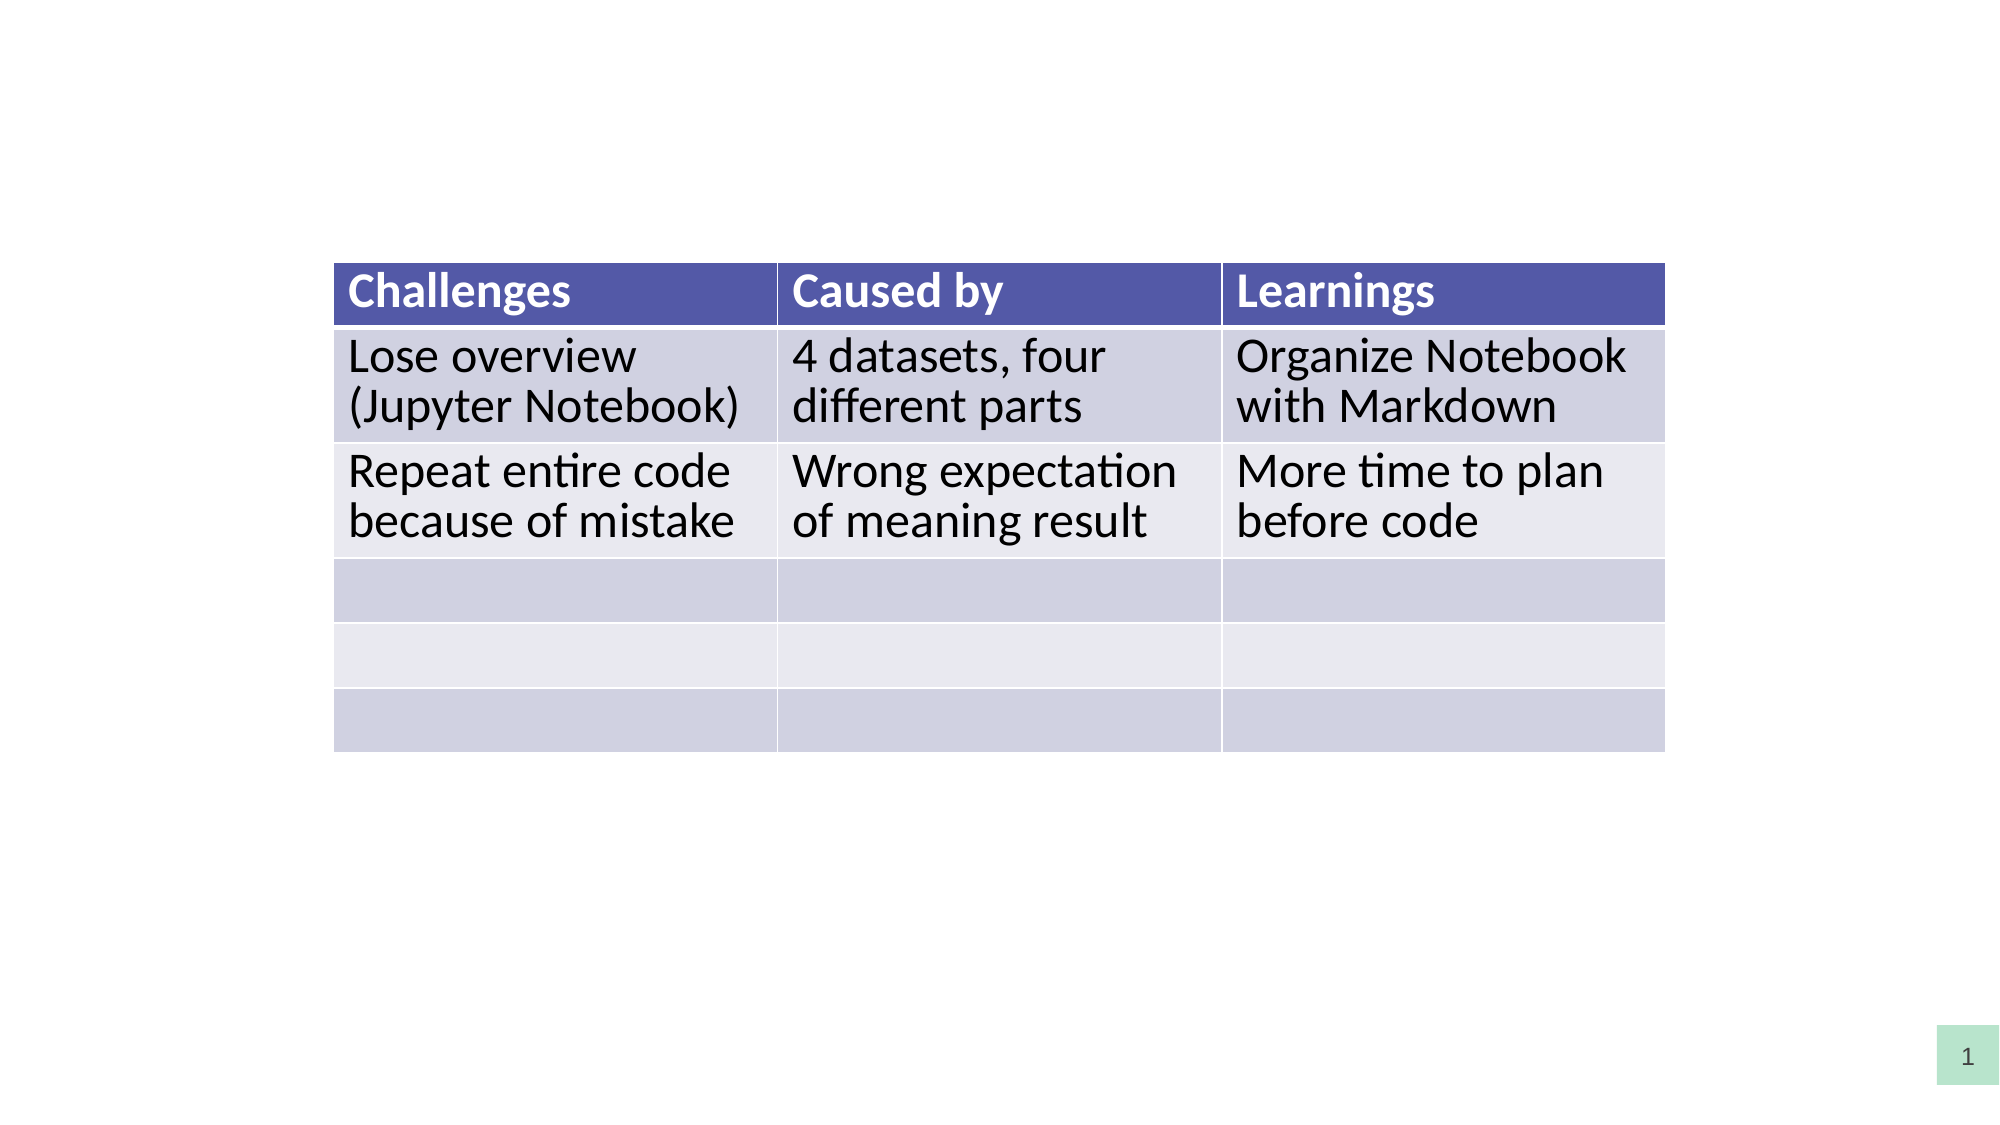

#
| Challenges | Caused by | Learnings |
| --- | --- | --- |
| Lose overview (Jupyter Notebook) | 4 datasets, four different parts | Organize Notebook with Markdown |
| Repeat entire code because of mistake | Wrong expectation of meaning result | More time to plan before code |
|  |  |  |
|  |  |  |
|  |  |  |
1